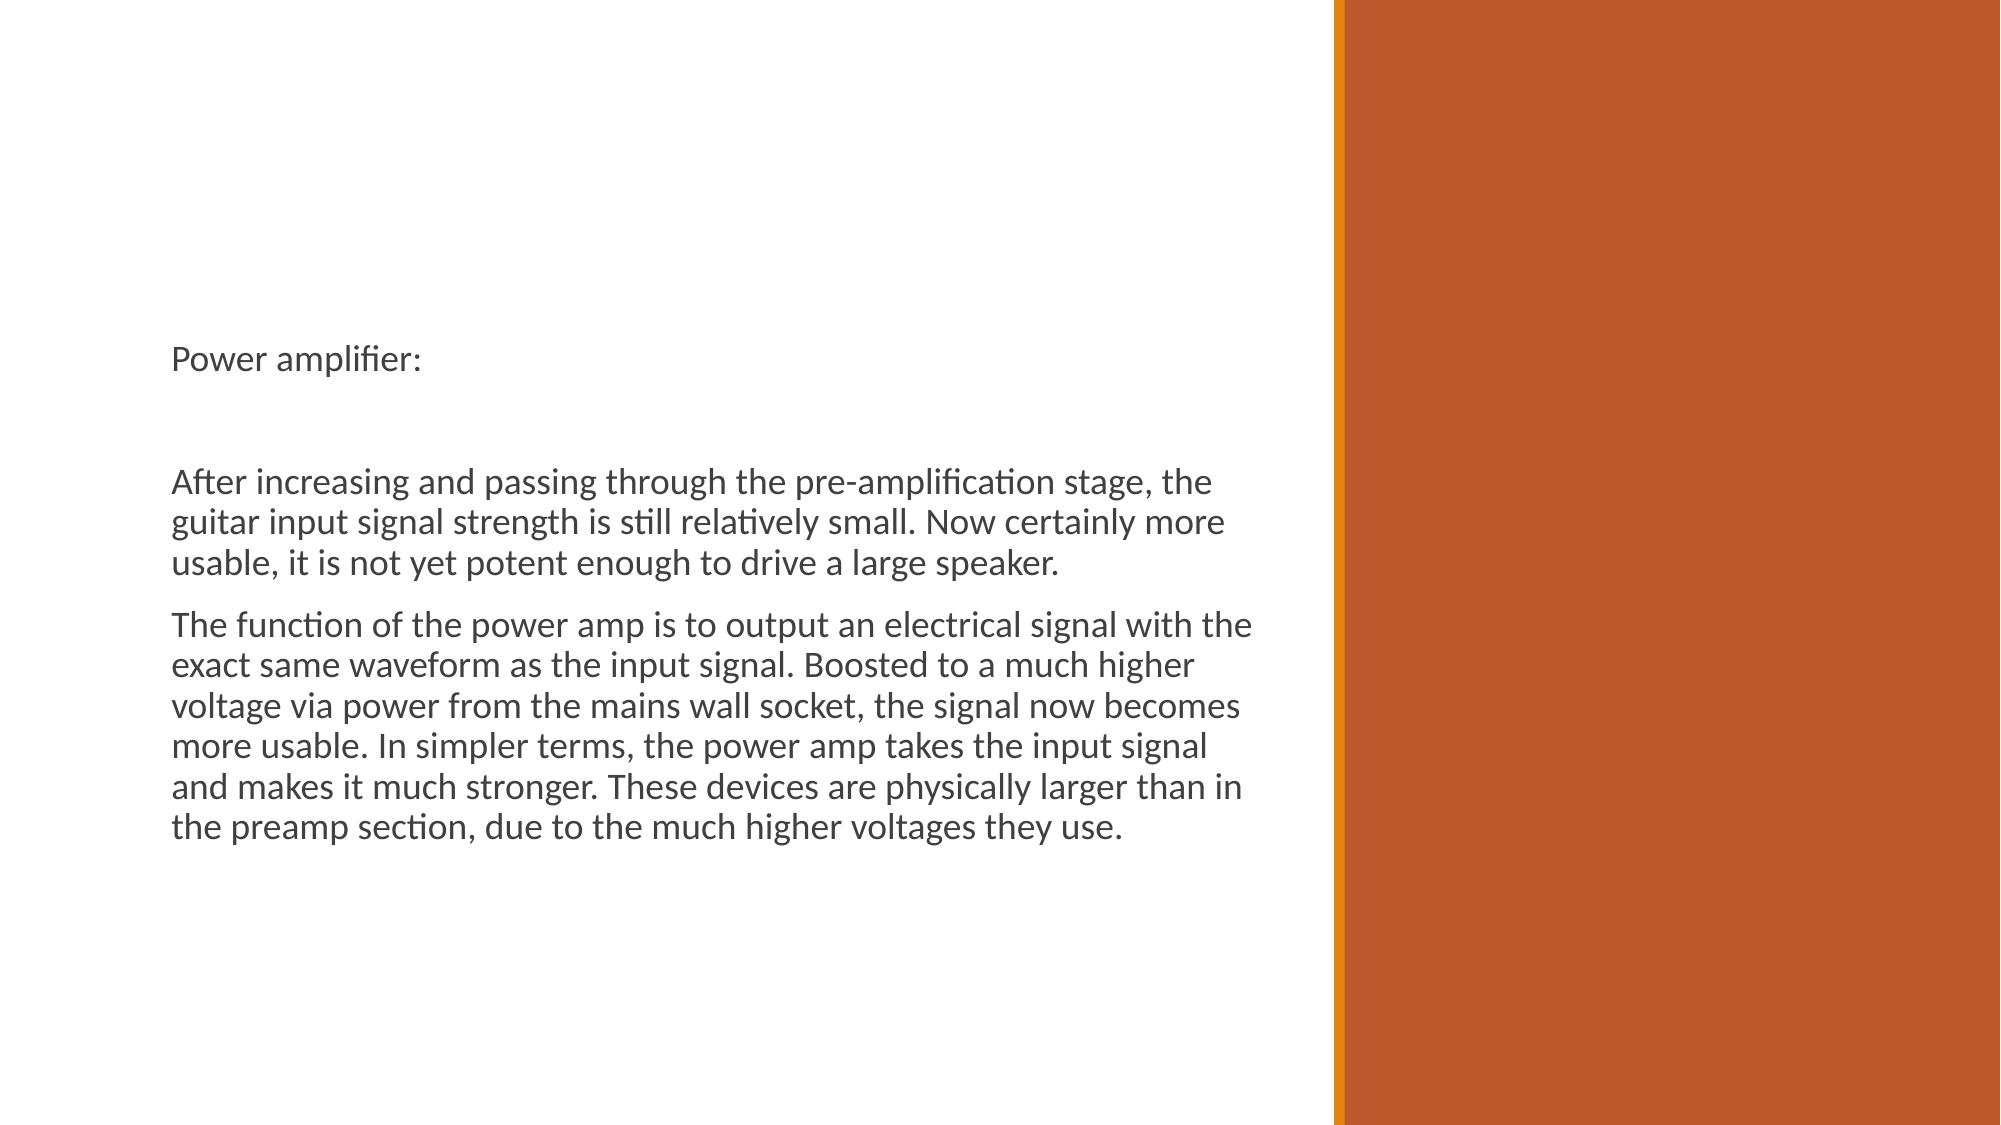

Power amplifier:

After increasing and passing through the pre-amplification stage, the guitar input signal strength is still relatively small. Now certainly more usable, it is not yet potent enough to drive a large speaker.
The function of the power amp is to output an electrical signal with the exact same waveform as the input signal. Boosted to a much higher voltage via power from the mains wall socket, the signal now becomes more usable. In simpler terms, the power amp takes the input signal and makes it much stronger. These devices are physically larger than in the preamp section, due to the much higher voltages they use.